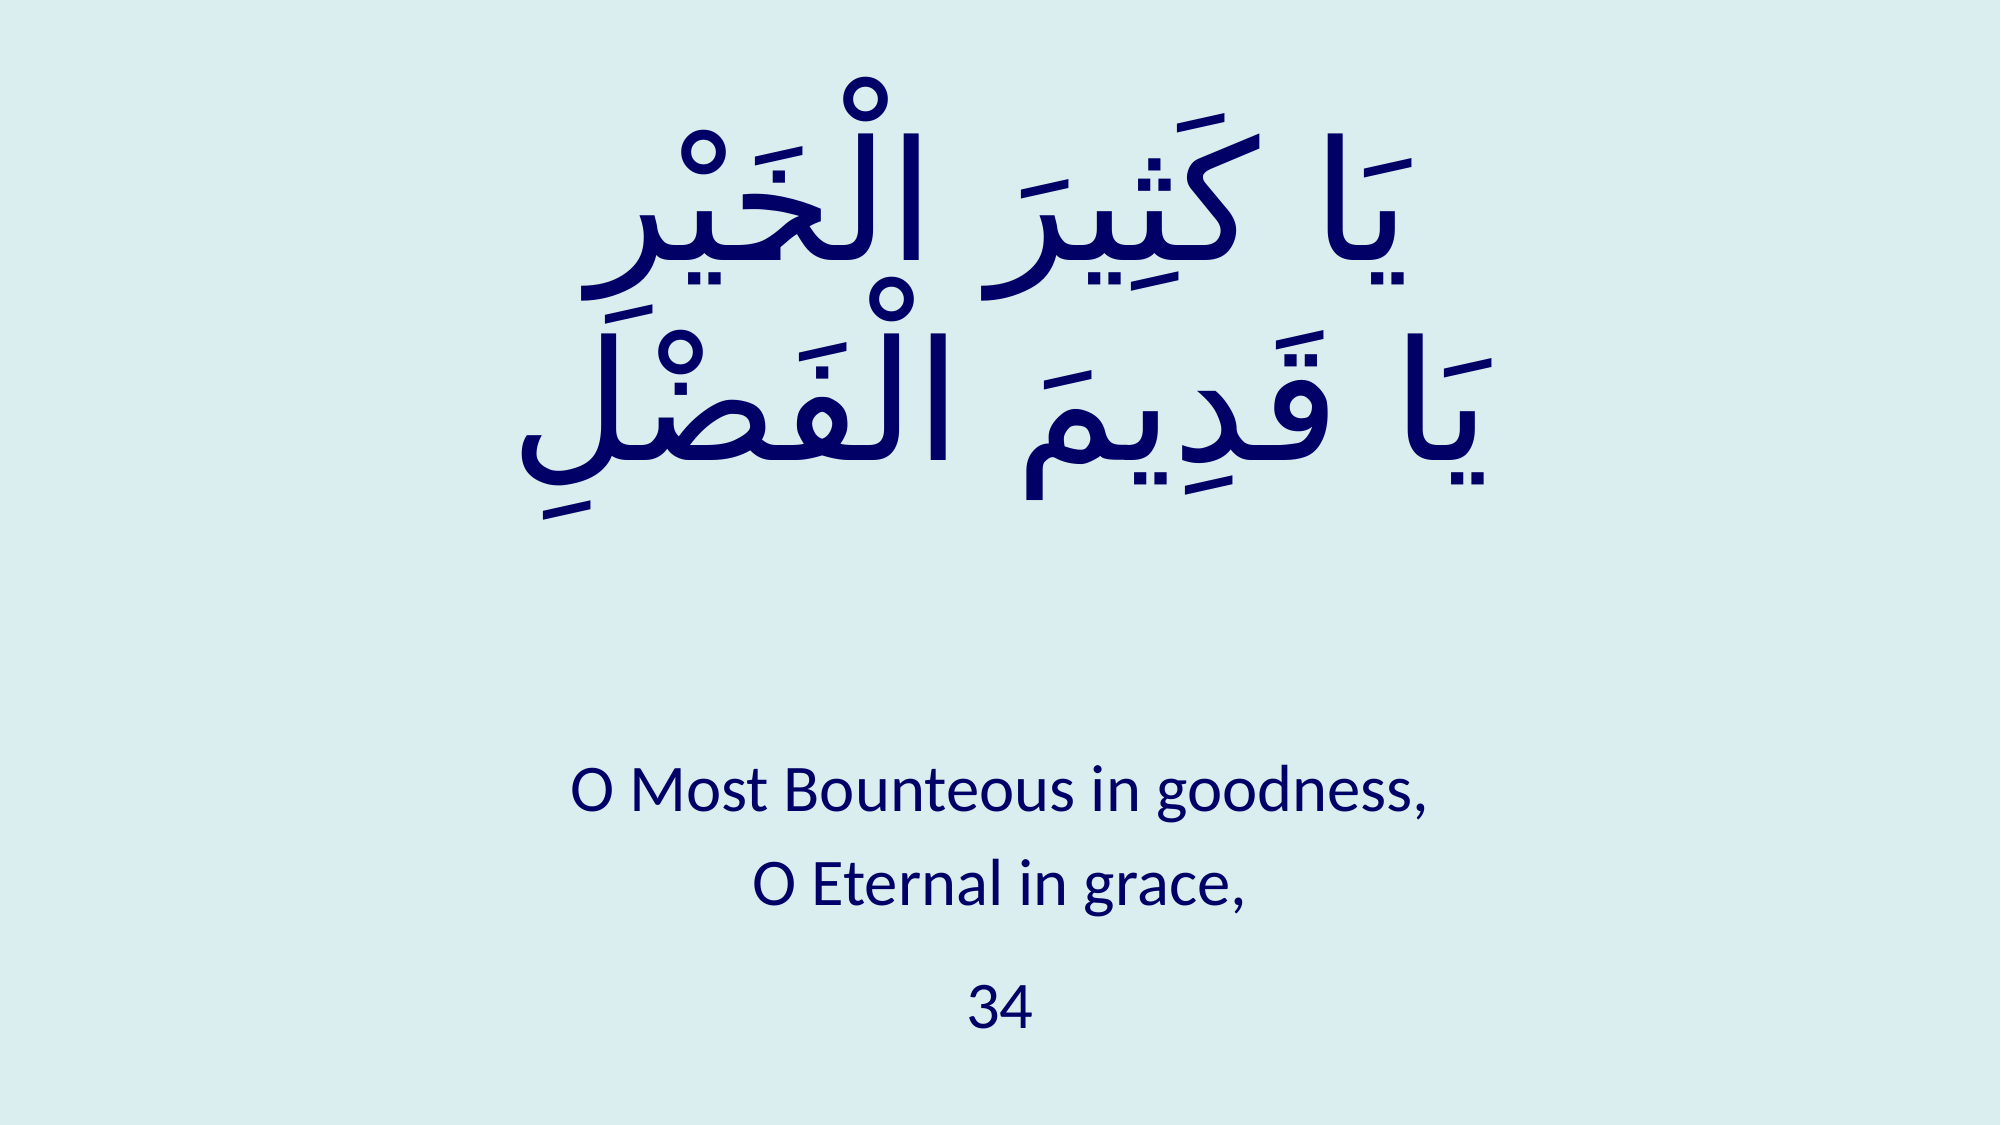

# يَا كَثِيرَ الْخَيْرِ يَا قَدِيمَ الْفَضْلِ
O Most Bounteous in goodness,
O Eternal in grace,
34